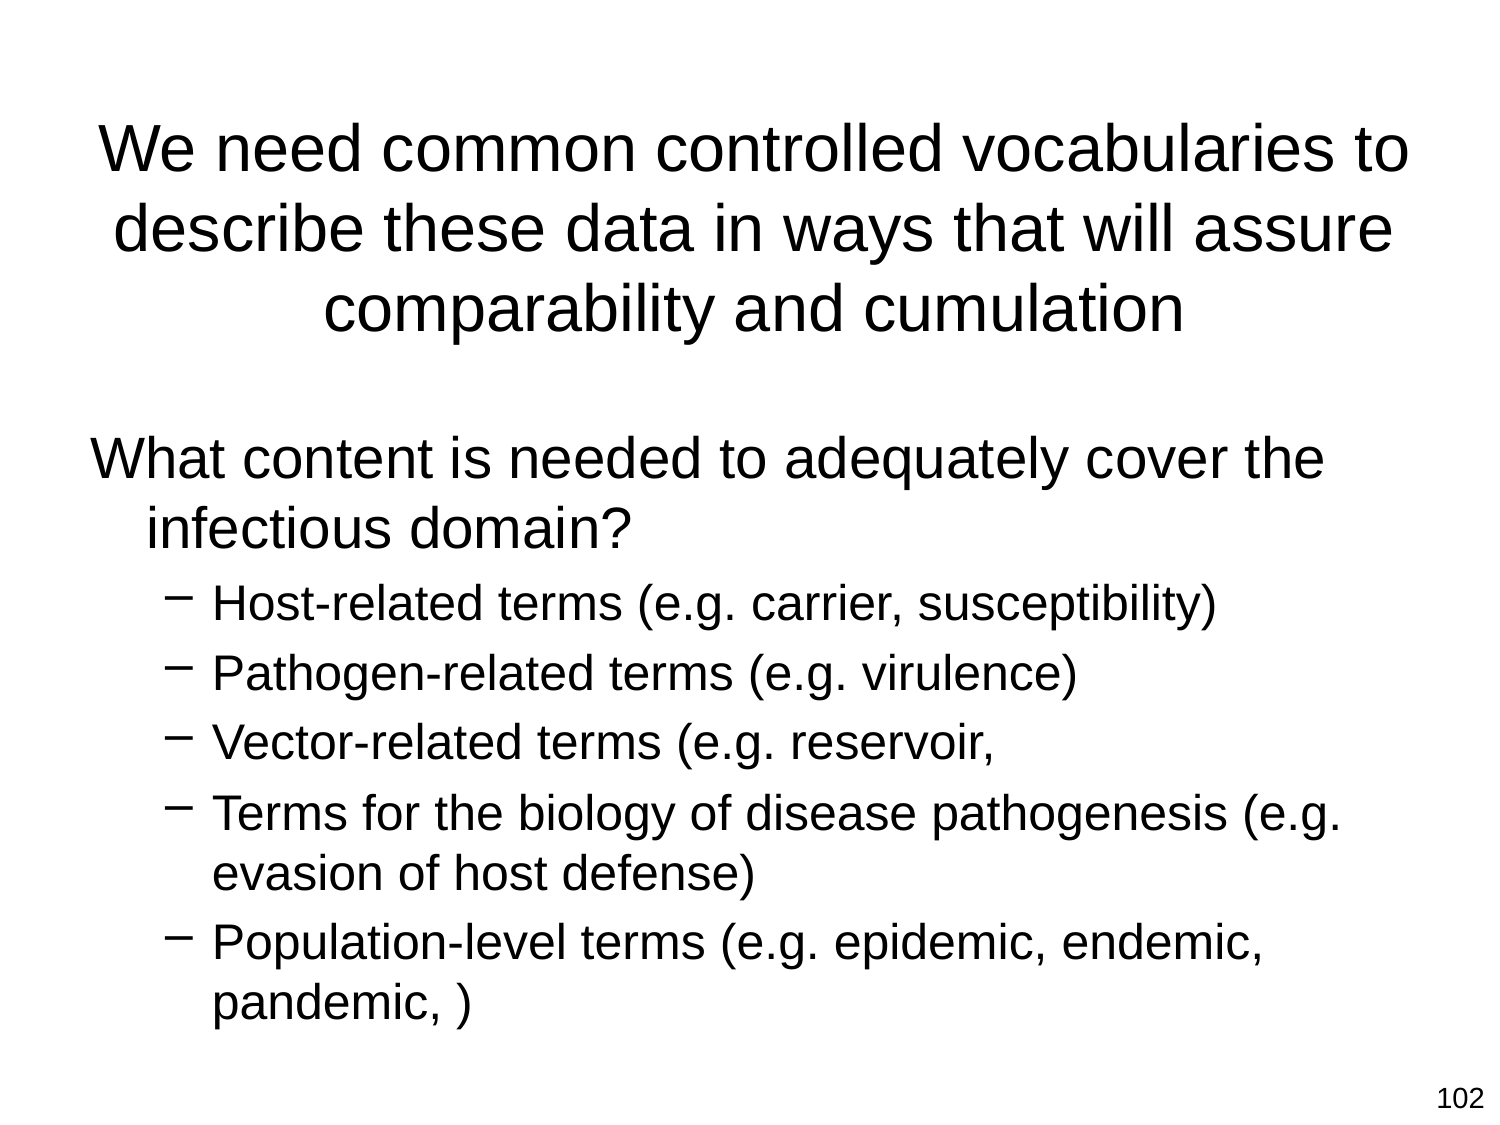

# We need common controlled vocabularies to describe these data in ways that will assure comparability and cumulation
What content is needed to adequately cover the infectious domain?
Host-related terms (e.g. carrier, susceptibility)
Pathogen-related terms (e.g. virulence)
Vector-related terms (e.g. reservoir,
Terms for the biology of disease pathogenesis (e.g. evasion of host defense)
Population-level terms (e.g. epidemic, endemic, pandemic, )

102